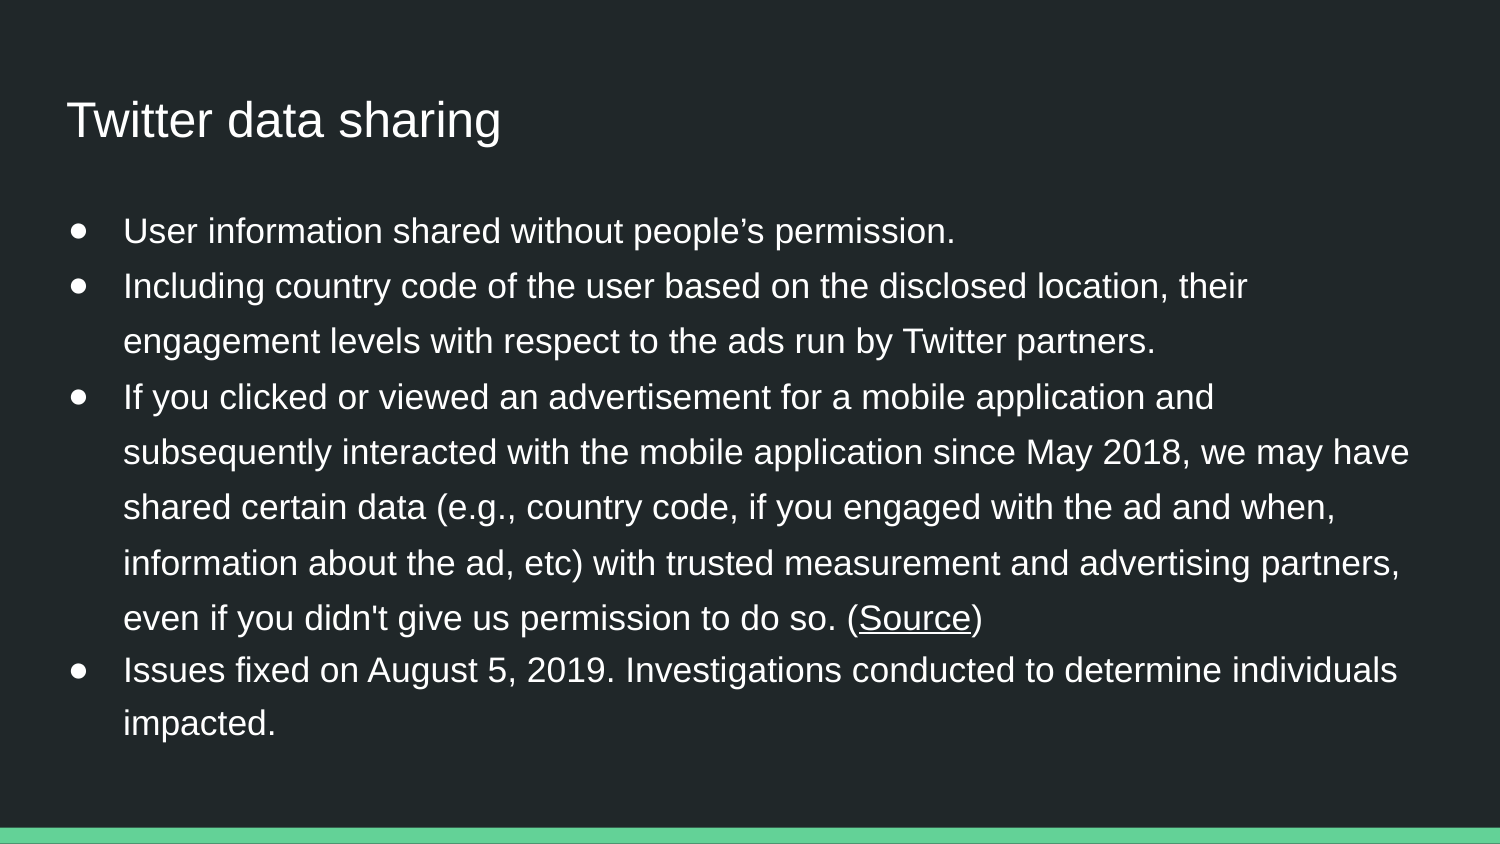

# Twitter data sharing

User information shared without people’s permission.
Including country code of the user based on the disclosed location, their engagement levels with respect to the ads run by Twitter partners.
If you clicked or viewed an advertisement for a mobile application and subsequently interacted with the mobile application since May 2018, we may have shared certain data (e.g., country code, if you engaged with the ad and when, information about the ad, etc) with trusted measurement and advertising partners, even if you didn't give us permission to do so. (Source)
Issues fixed on August 5, 2019. Investigations conducted to determine individuals impacted.